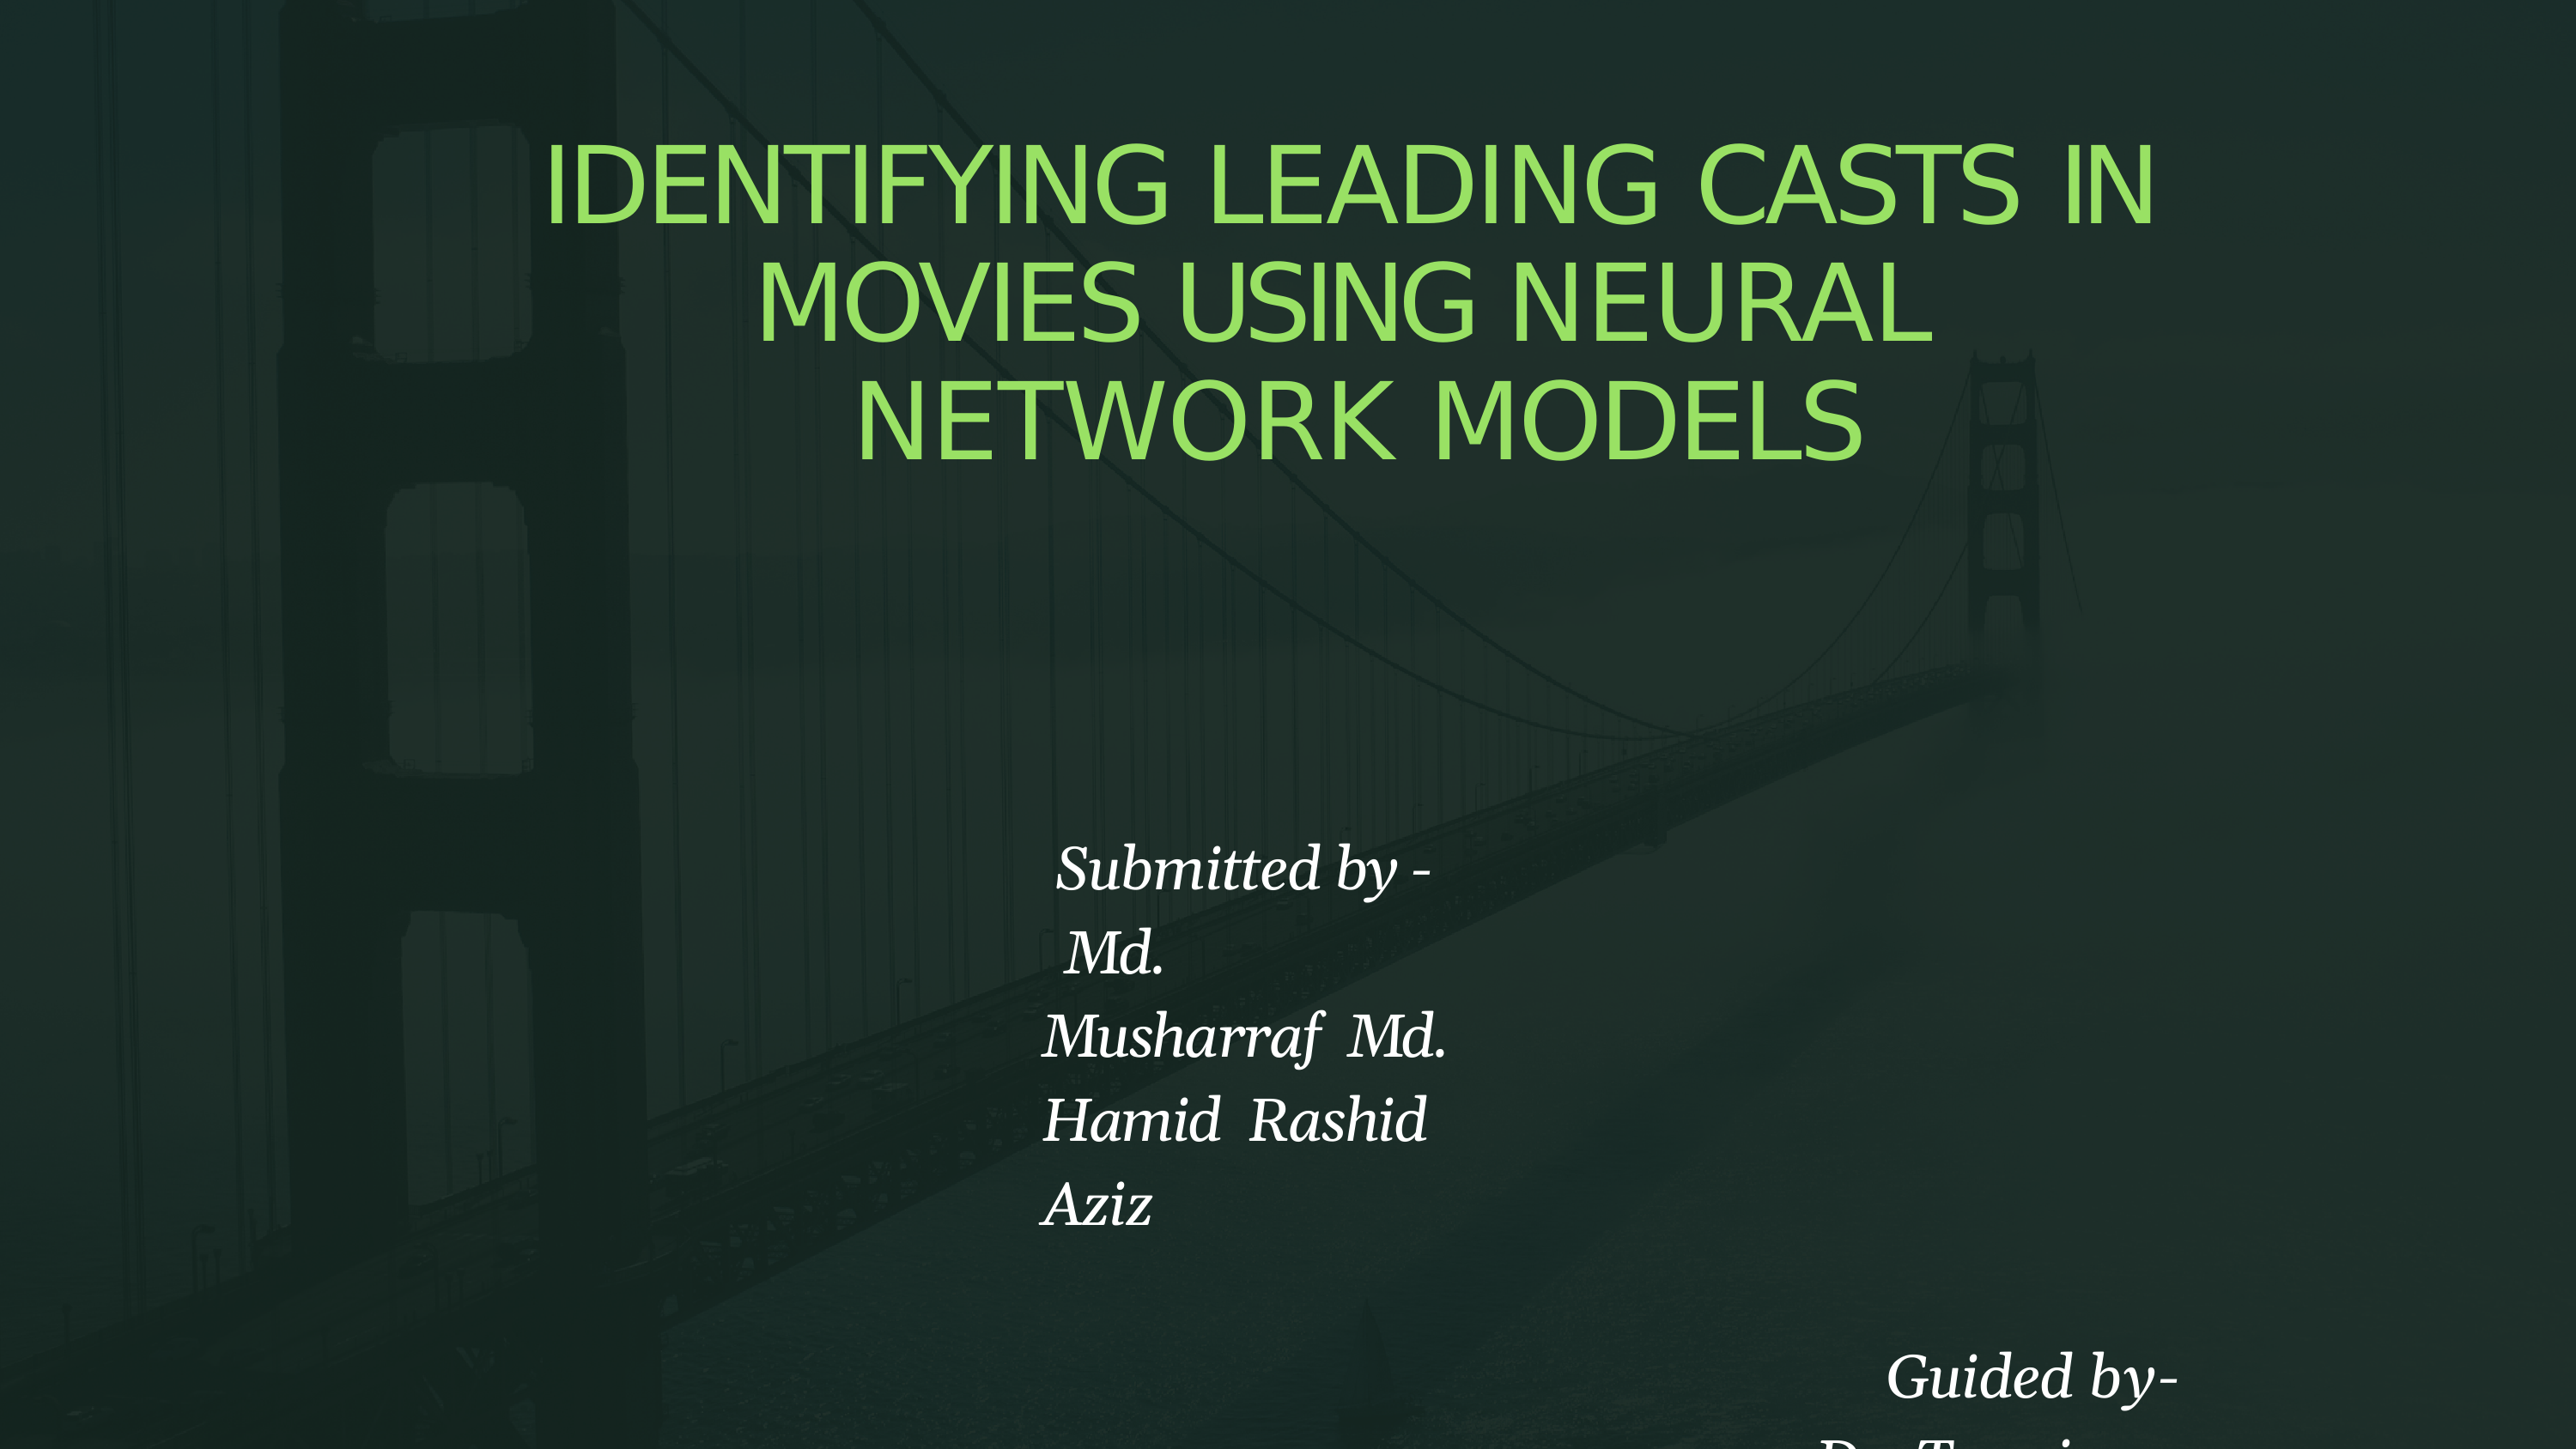

# IDENTIFYING LEADING CASTS IN  MOVIES USING NEURAL  NETWORK MODELS
Submitted by -  Md. Musharraf  Md. Hamid  Rashid Aziz

Guided by-
Dr. Tanvir Ahmad